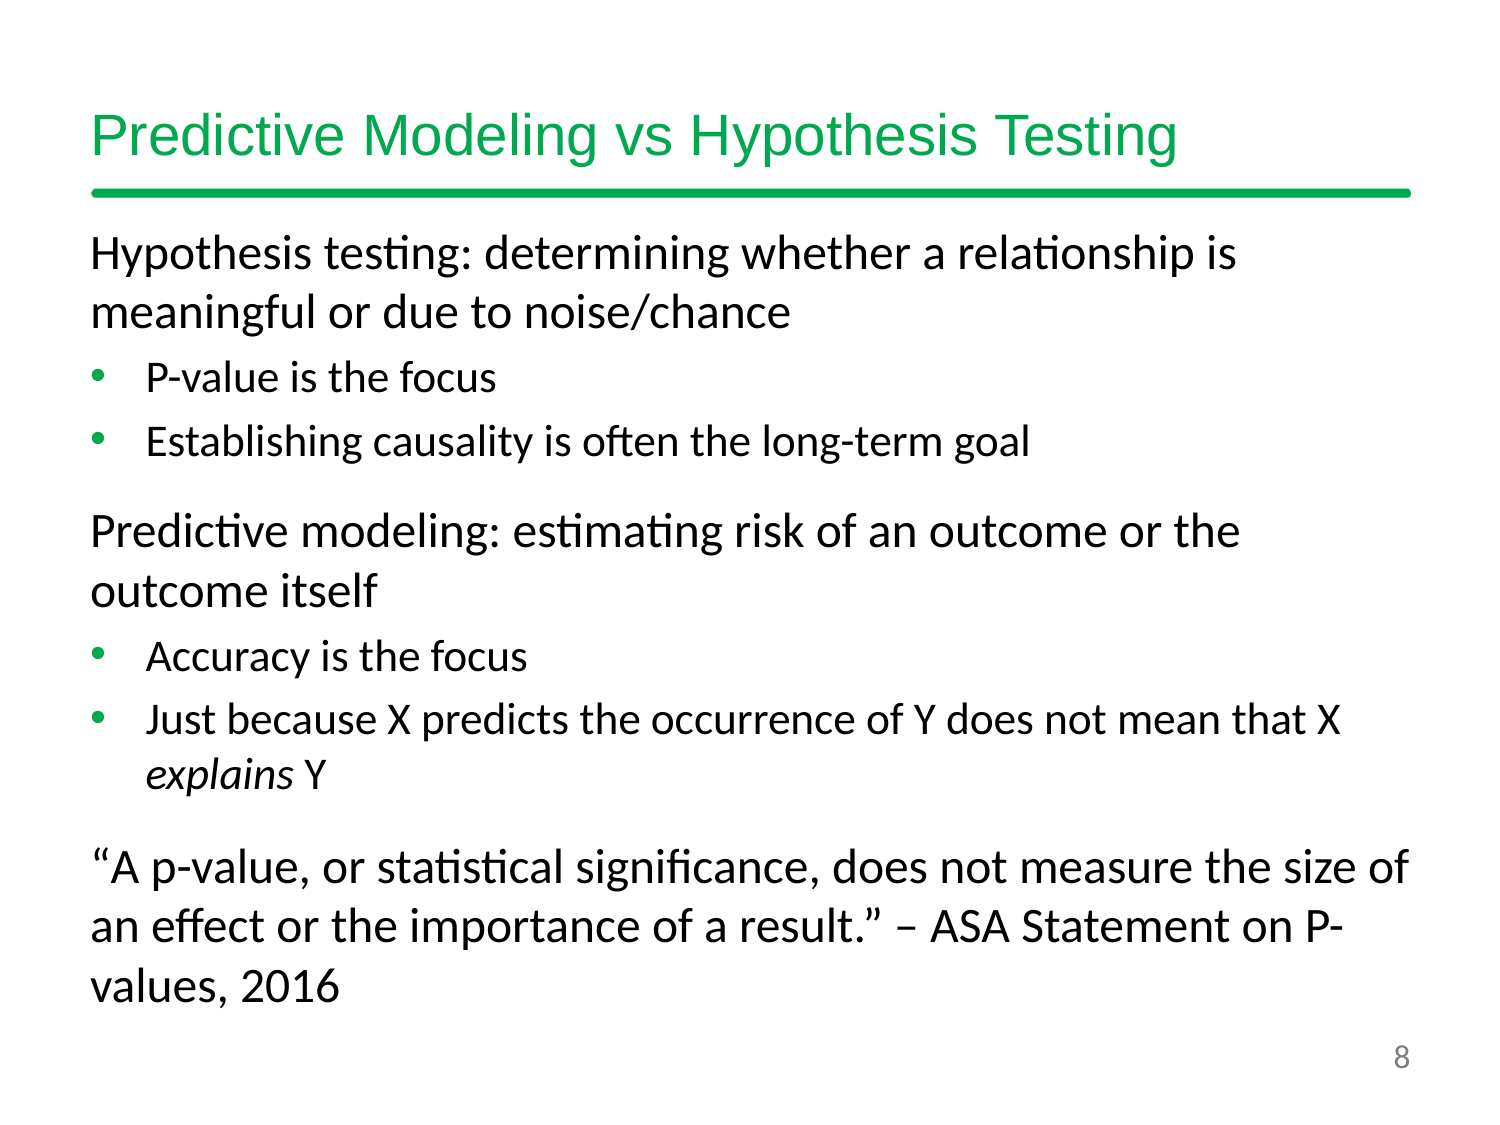

# Predictive Modeling vs Hypothesis Testing
Hypothesis testing: determining whether a relationship is meaningful or due to noise/chance
P-value is the focus
Establishing causality is often the long-term goal

Predictive modeling: estimating risk of an outcome or the outcome itself
Accuracy is the focus
Just because X predicts the occurrence of Y does not mean that X explains Y

“A p-value, or statistical significance, does not measure the size of an effect or the importance of a result.” – ASA Statement on P-values, 2016